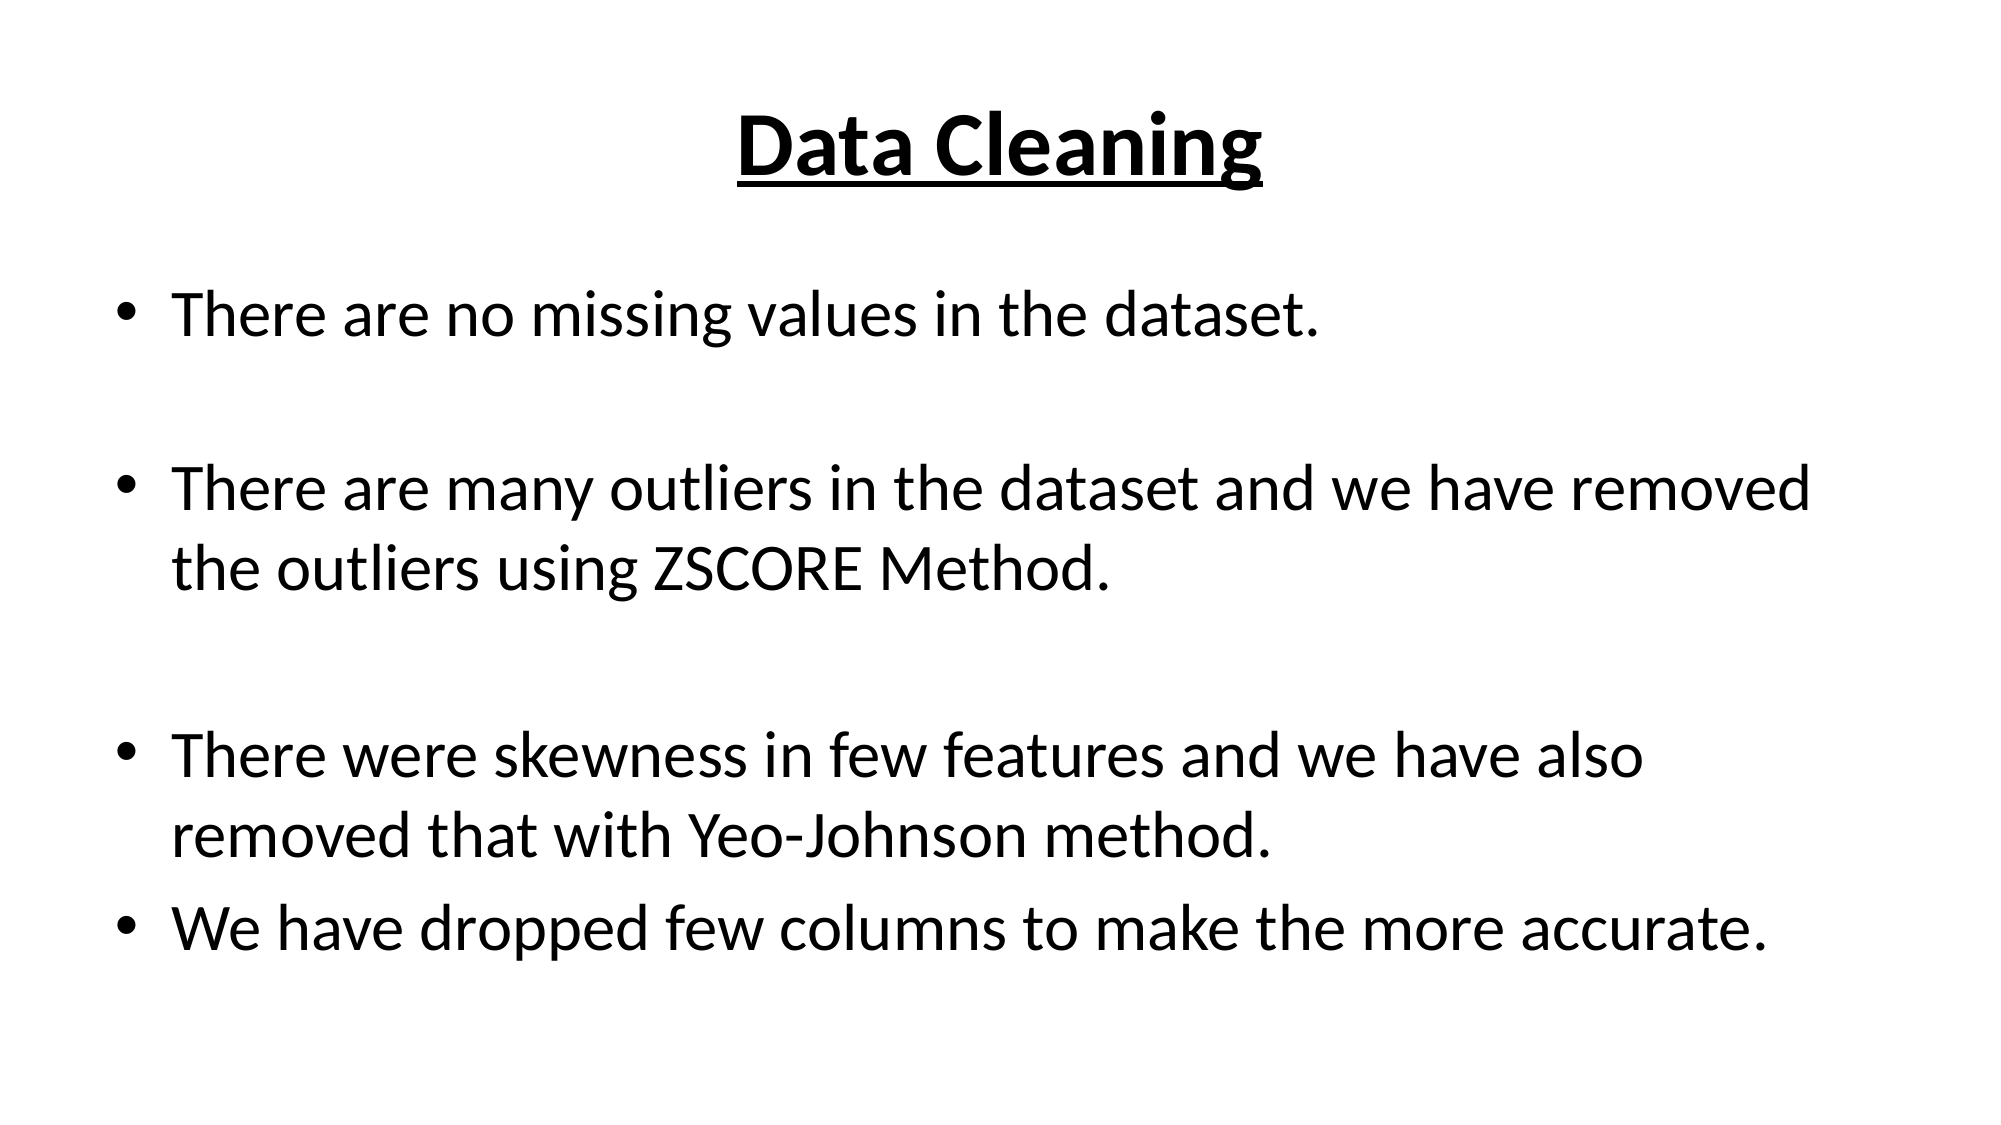

# Data Cleaning
There are no missing values in the dataset.
There are many outliers in the dataset and we have removed the outliers using ZSCORE Method.

There were skewness in few features and we have also removed that with Yeo-Johnson method.
We have dropped few columns to make the more accurate.